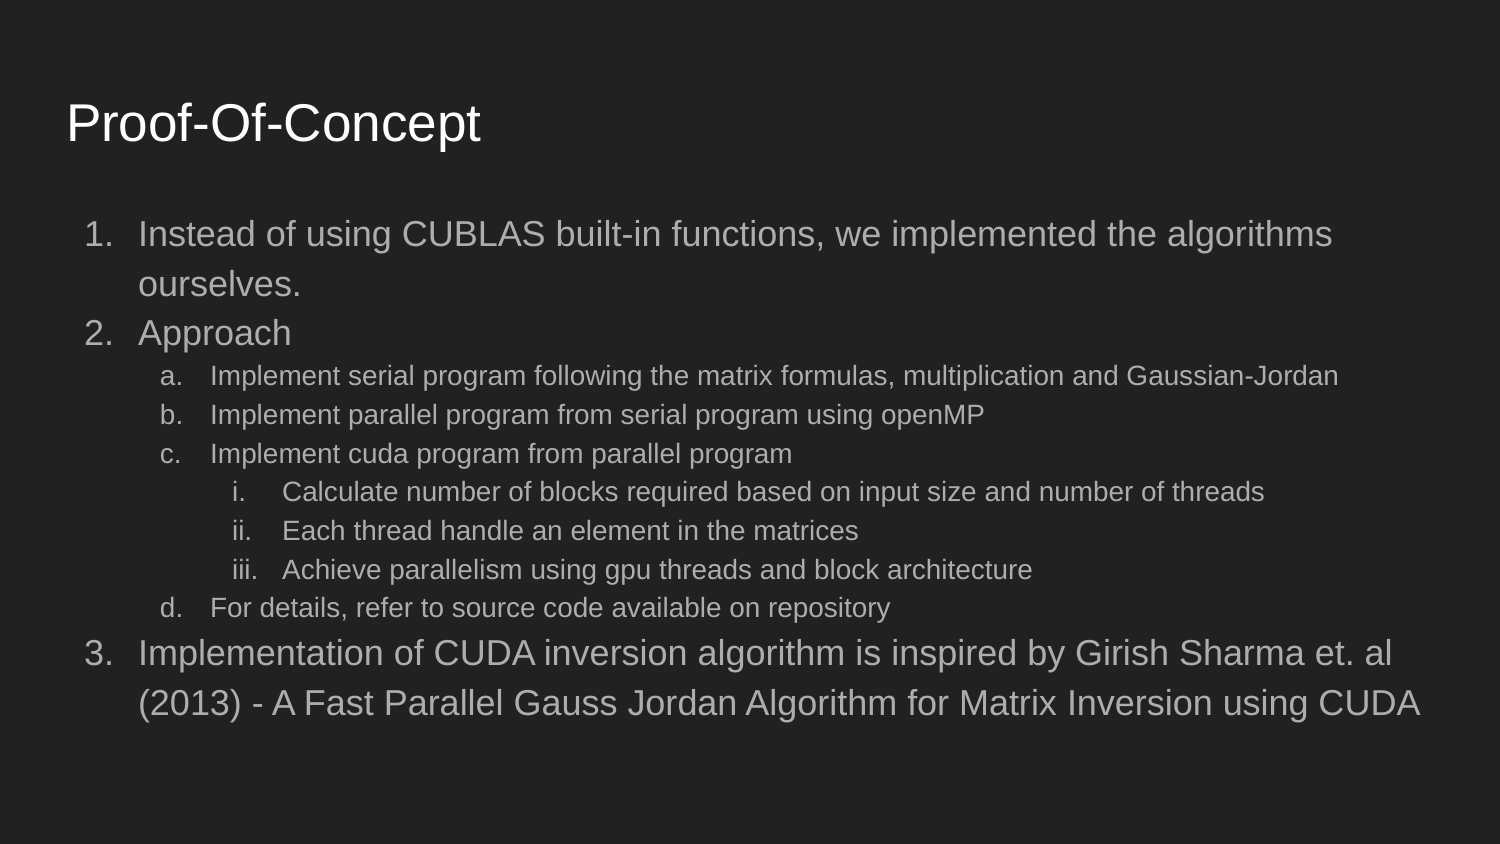

# Proof-Of-Concept
Instead of using CUBLAS built-in functions, we implemented the algorithms ourselves.
Approach
Implement serial program following the matrix formulas, multiplication and Gaussian-Jordan
Implement parallel program from serial program using openMP
Implement cuda program from parallel program
Calculate number of blocks required based on input size and number of threads
Each thread handle an element in the matrices
Achieve parallelism using gpu threads and block architecture
For details, refer to source code available on repository
Implementation of CUDA inversion algorithm is inspired by Girish Sharma et. al (2013) - A Fast Parallel Gauss Jordan Algorithm for Matrix Inversion using CUDA